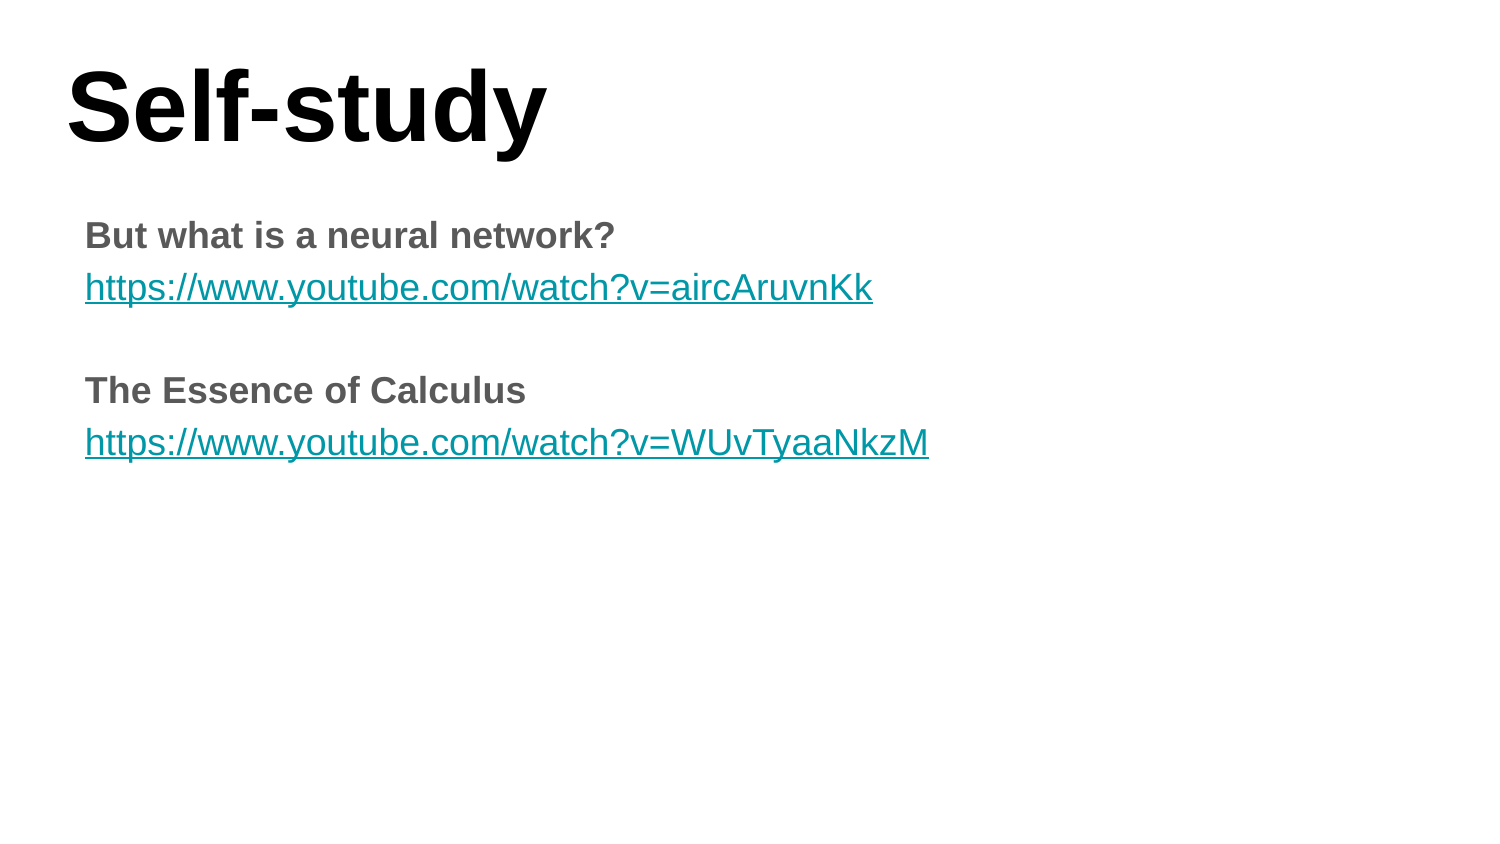

# Self-study

But what is a neural network?
https://www.youtube.com/watch?v=aircAruvnKk

The Essence of Calculus
https://www.youtube.com/watch?v=WUvTyaaNkzM